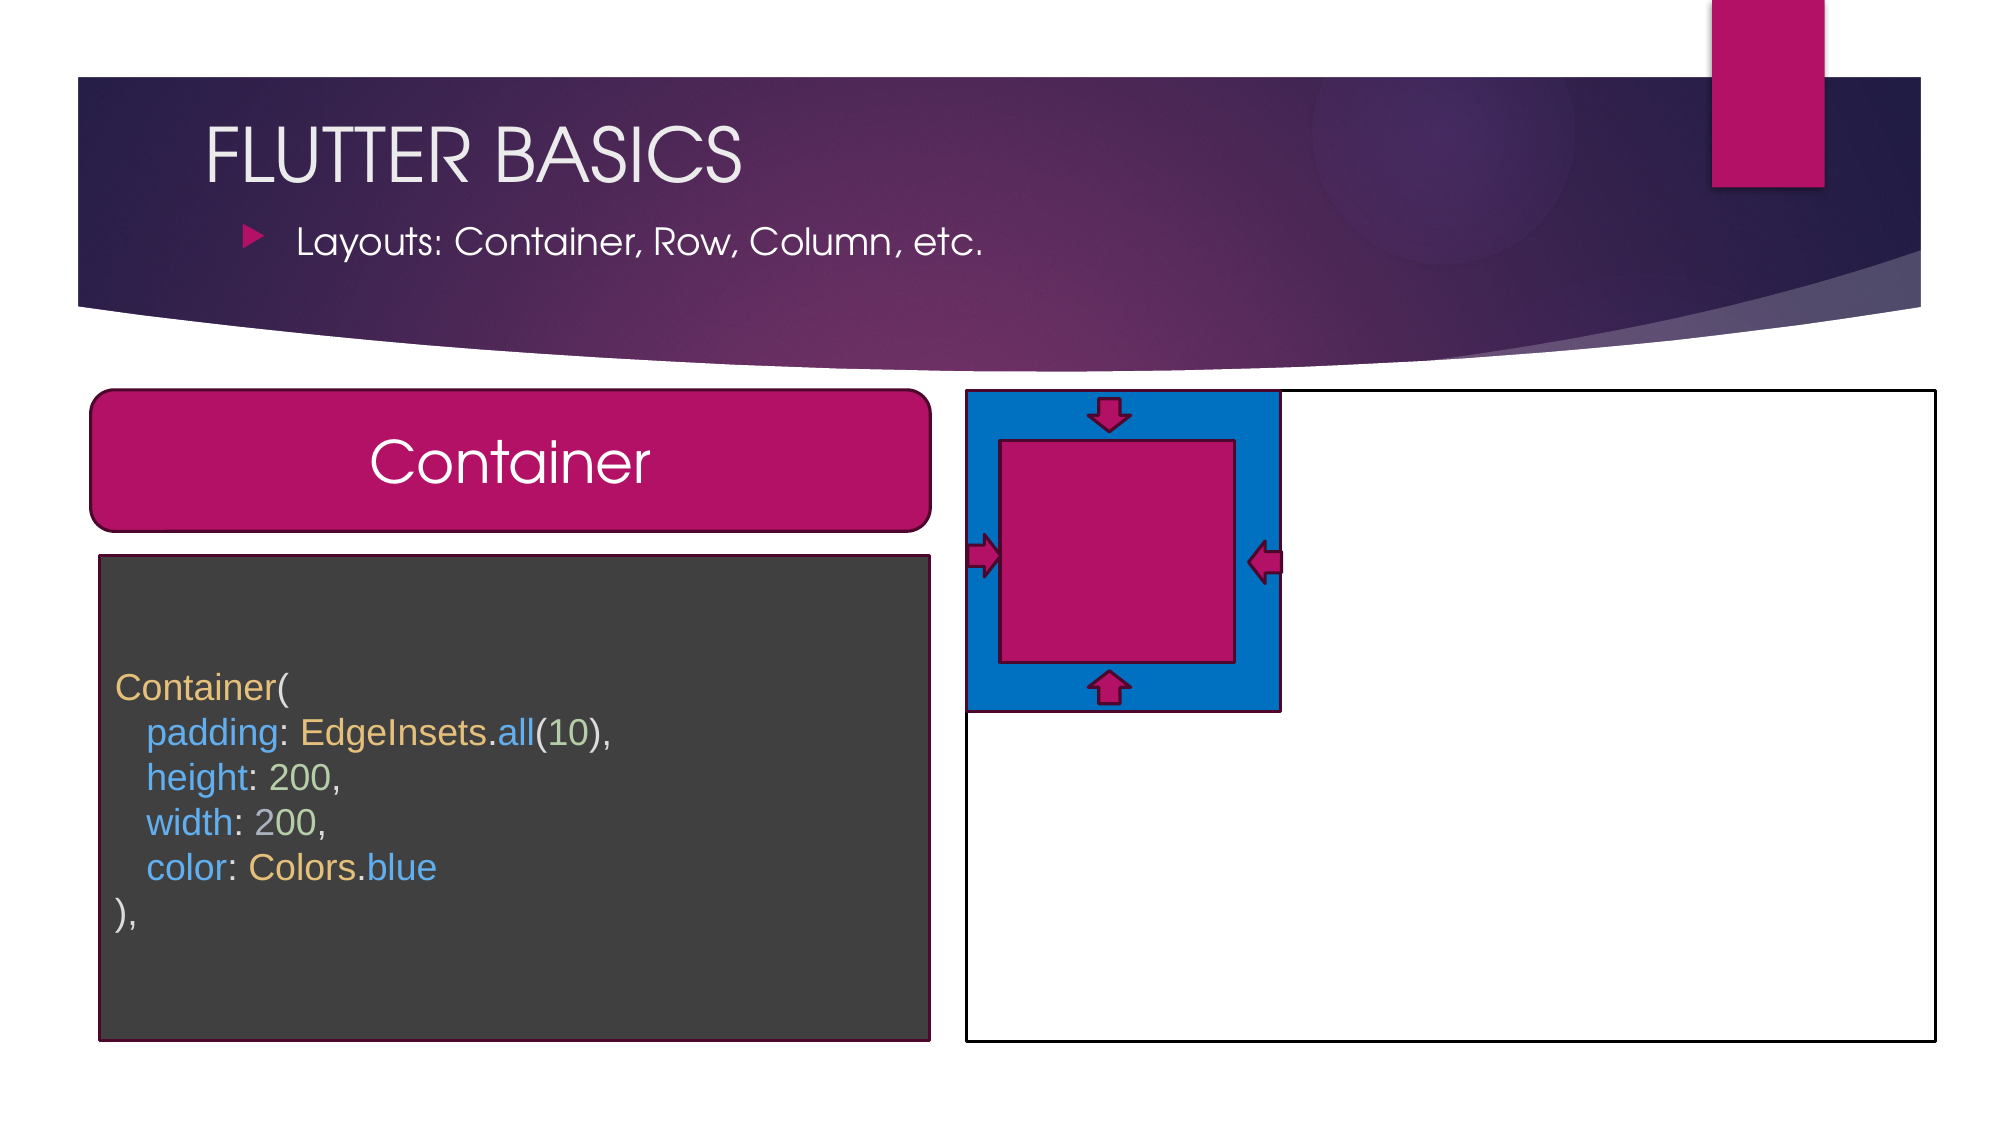

# FLUTTER BASICS
Layouts: Container, Row, Column, etc.
Container

Container(
   padding: EdgeInsets.all(10),
   height: 200,
   width: 200,
   color: Colors.blue
),